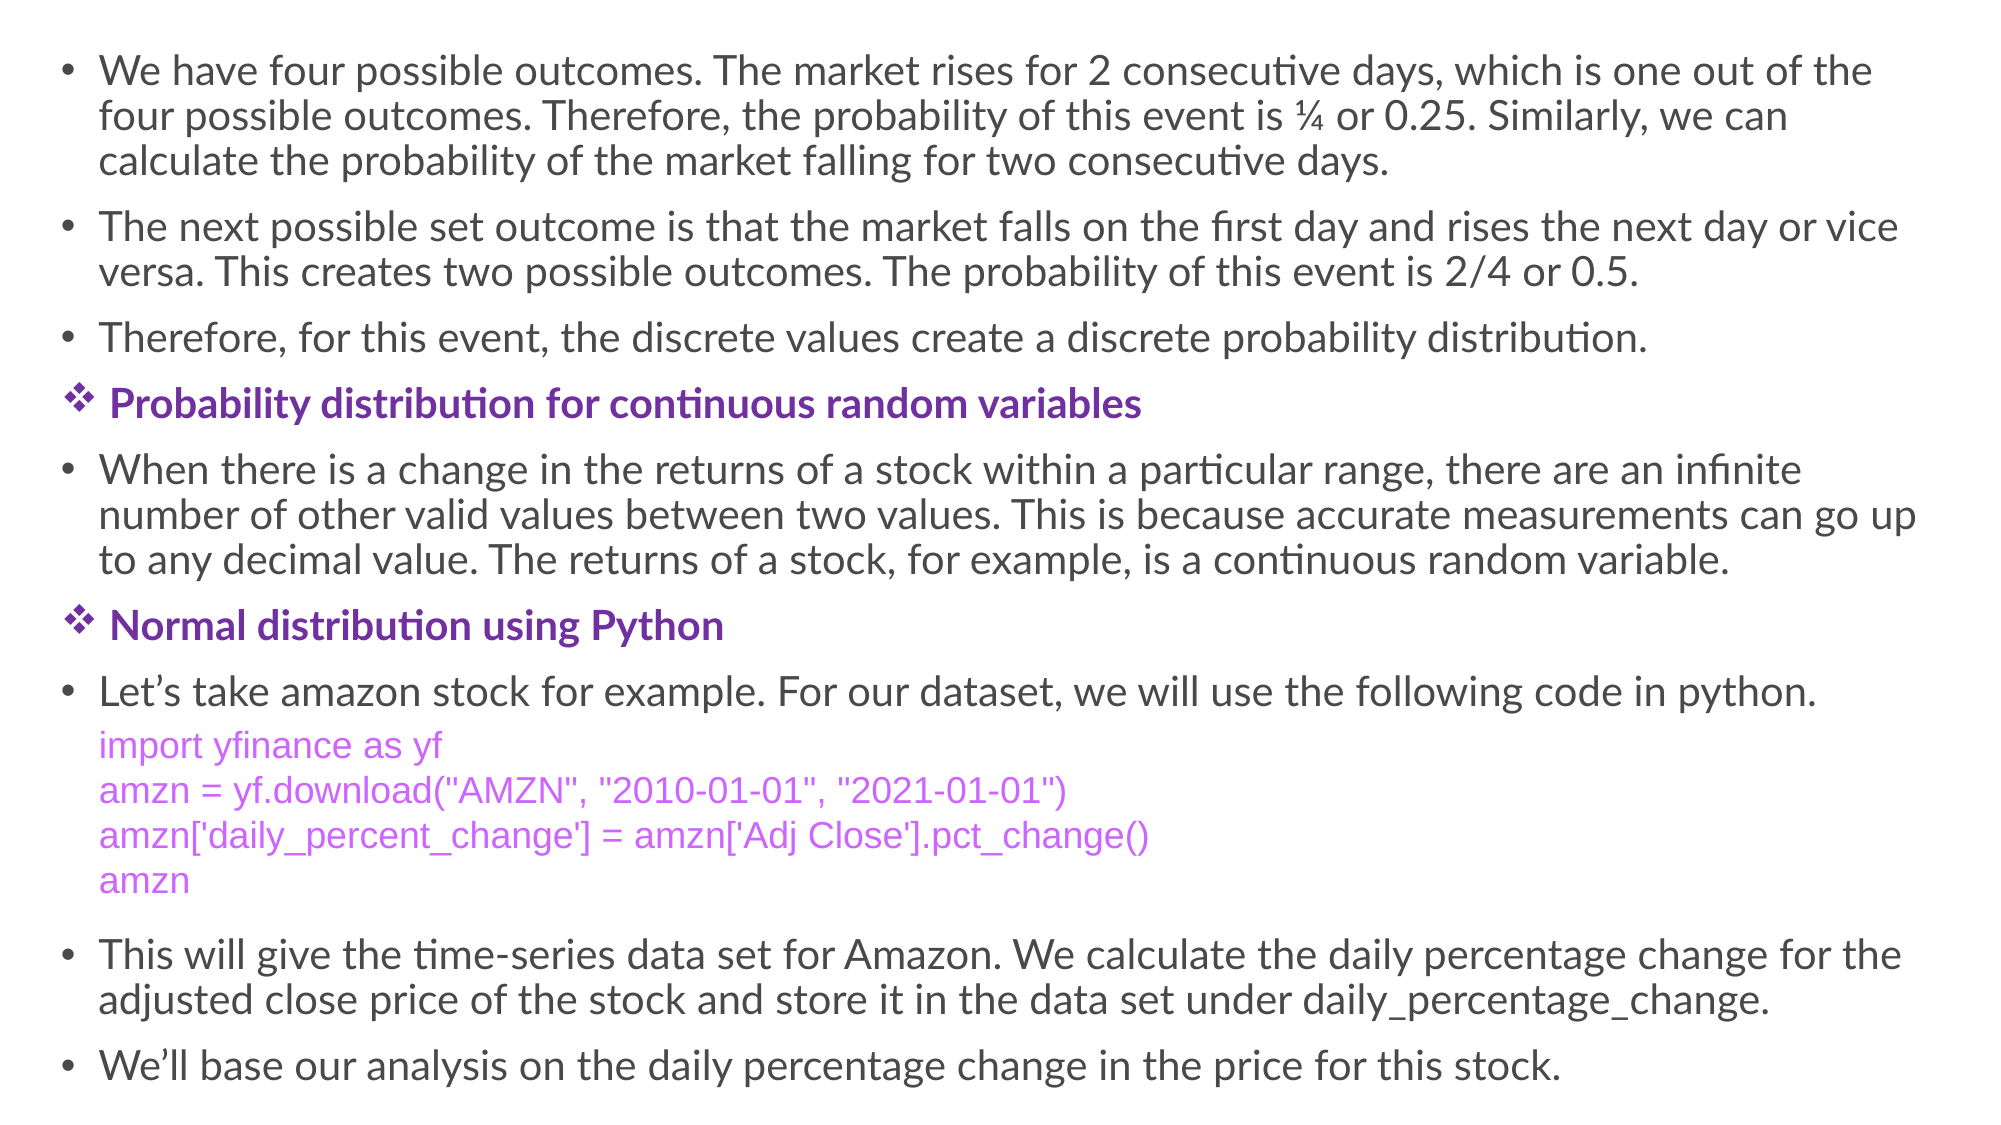

We have four possible outcomes. The market rises for 2 consecutive days, which is one out of the four possible outcomes. Therefore, the probability of this event is ¼ or 0.25. Similarly, we can calculate the probability of the market falling for two consecutive days.
The next possible set outcome is that the market falls on the first day and rises the next day or vice versa. This creates two possible outcomes. The probability of this event is 2/4 or 0.5.
Therefore, for this event, the discrete values create a discrete probability distribution.
 Probability distribution for continuous random variables
When there is a change in the returns of a stock within a particular range, there are an infinite number of other valid values between two values. This is because accurate measurements can go up to any decimal value. The returns of a stock, for example, is a continuous random variable.
 Normal distribution using Python
Let’s take amazon stock for example. For our dataset, we will use the following code in python.

This will give the time-series data set for Amazon. We calculate the daily percentage change for the adjusted close price of the stock and store it in the data set under daily_percentage_change.
We’ll base our analysis on the daily percentage change in the price for this stock.

import yfinance as yf
amzn = yf.download("AMZN", "2010-01-01", "2021-01-01") amzn['daily_percent_change'] = amzn['Adj Close'].pct_change()
amzn